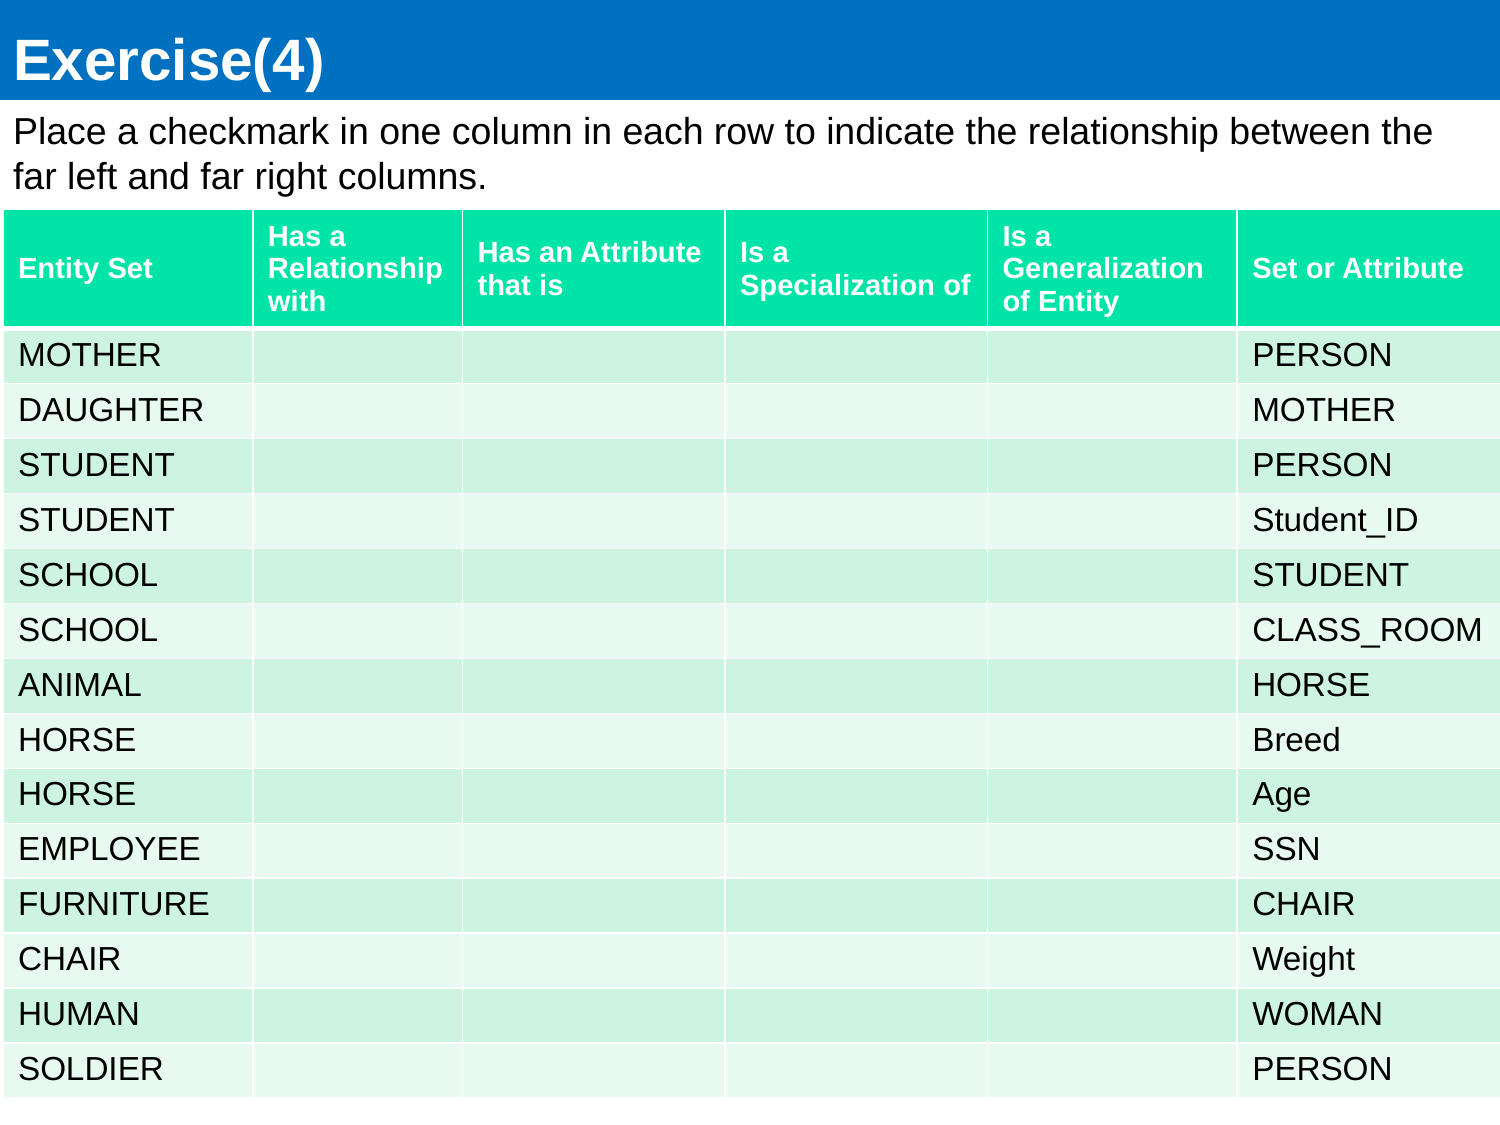

# Exercise(4)
Place a checkmark in one column in each row to indicate the relationship between the far left and far right columns.
| Entity Set | Has a Relationship with | Has an Attribute that is | Is a Specialization of | Is a Generalization of Entity | Set or Attribute |
| --- | --- | --- | --- | --- | --- |
| MOTHER |  |  |  |  | PERSON |
| DAUGHTER |  |  |  |  | MOTHER |
| STUDENT |  |  |  |  | PERSON |
| STUDENT |  |  |  |  | Student\_ID |
| SCHOOL |  |  |  |  | STUDENT |
| SCHOOL |  |  |  |  | CLASS\_ROOM |
| ANIMAL |  |  |  |  | HORSE |
| HORSE |  |  |  |  | Breed |
| HORSE |  |  |  |  | Age |
| EMPLOYEE |  |  |  |  | SSN |
| FURNITURE |  |  |  |  | CHAIR |
| CHAIR |  |  |  |  | Weight |
| HUMAN |  |  |  |  | WOMAN |
| SOLDIER |  |  |  |  | PERSON |